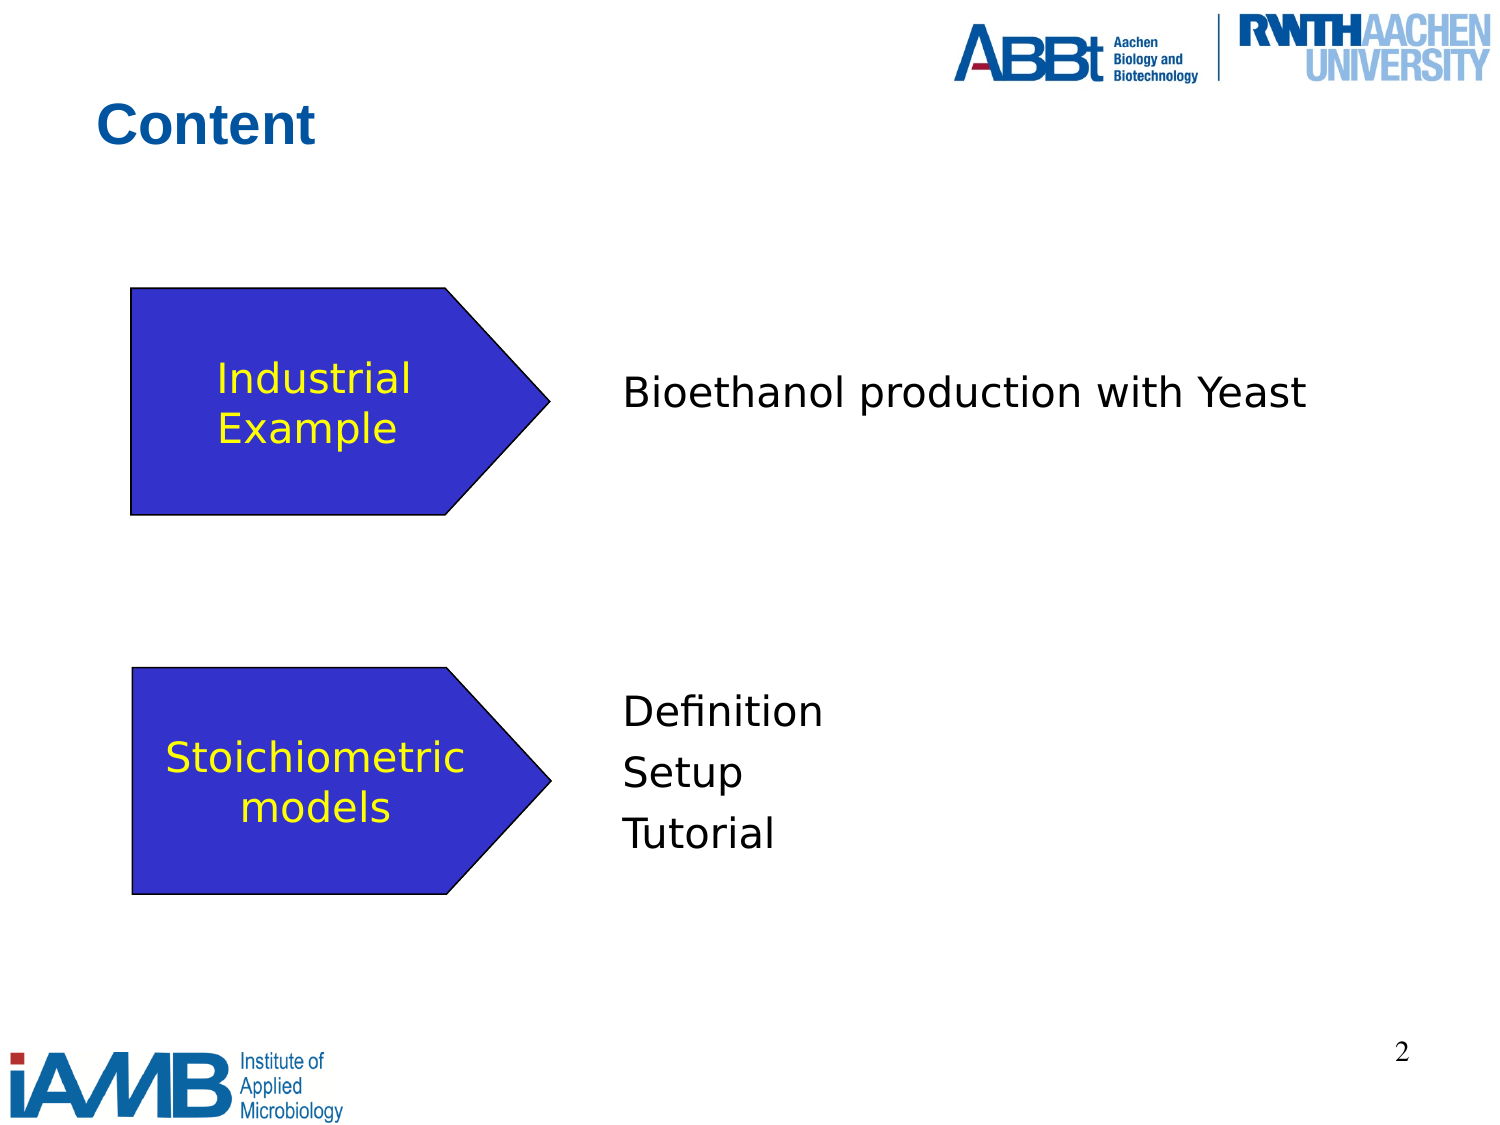

# Content
Industrial Example
Bioethanol production with Yeast
Stoichiometric
models
Definition
Setup
Tutorial
2